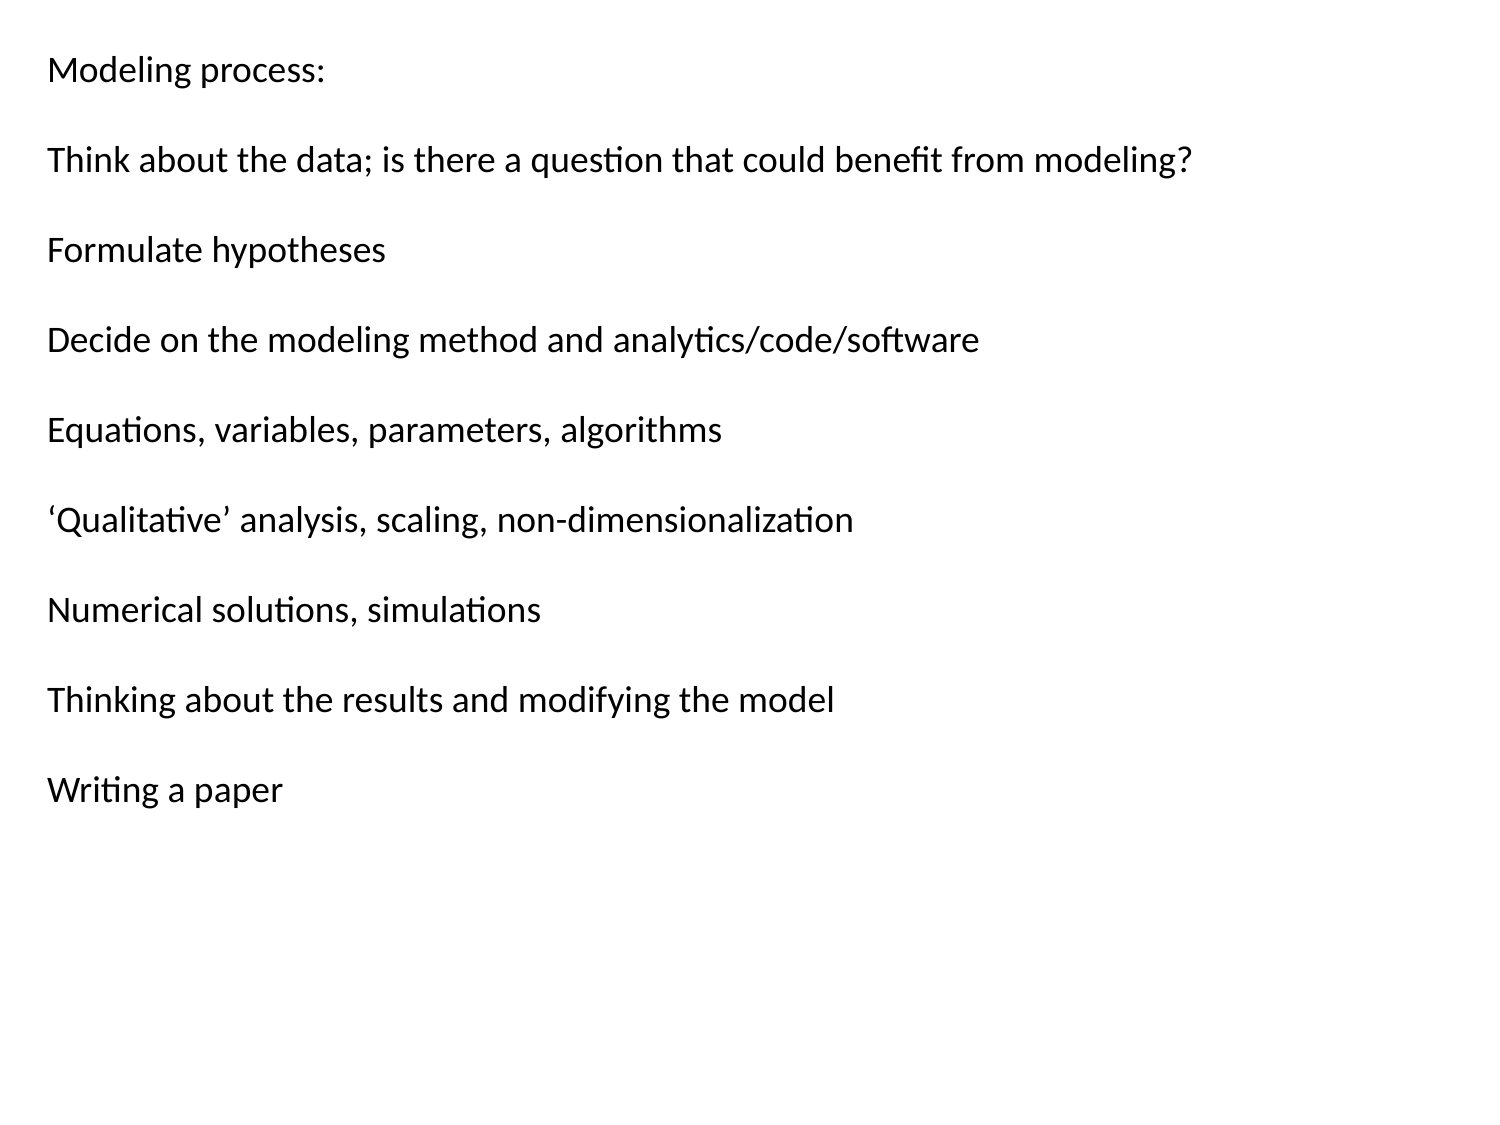

Modeling process:

Think about the data; is there a question that could benefit from modeling?

Formulate hypotheses

Decide on the modeling method and analytics/code/software

Equations, variables, parameters, algorithms

‘Qualitative’ analysis, scaling, non-dimensionalization

Numerical solutions, simulations

Thinking about the results and modifying the model

Writing a paper